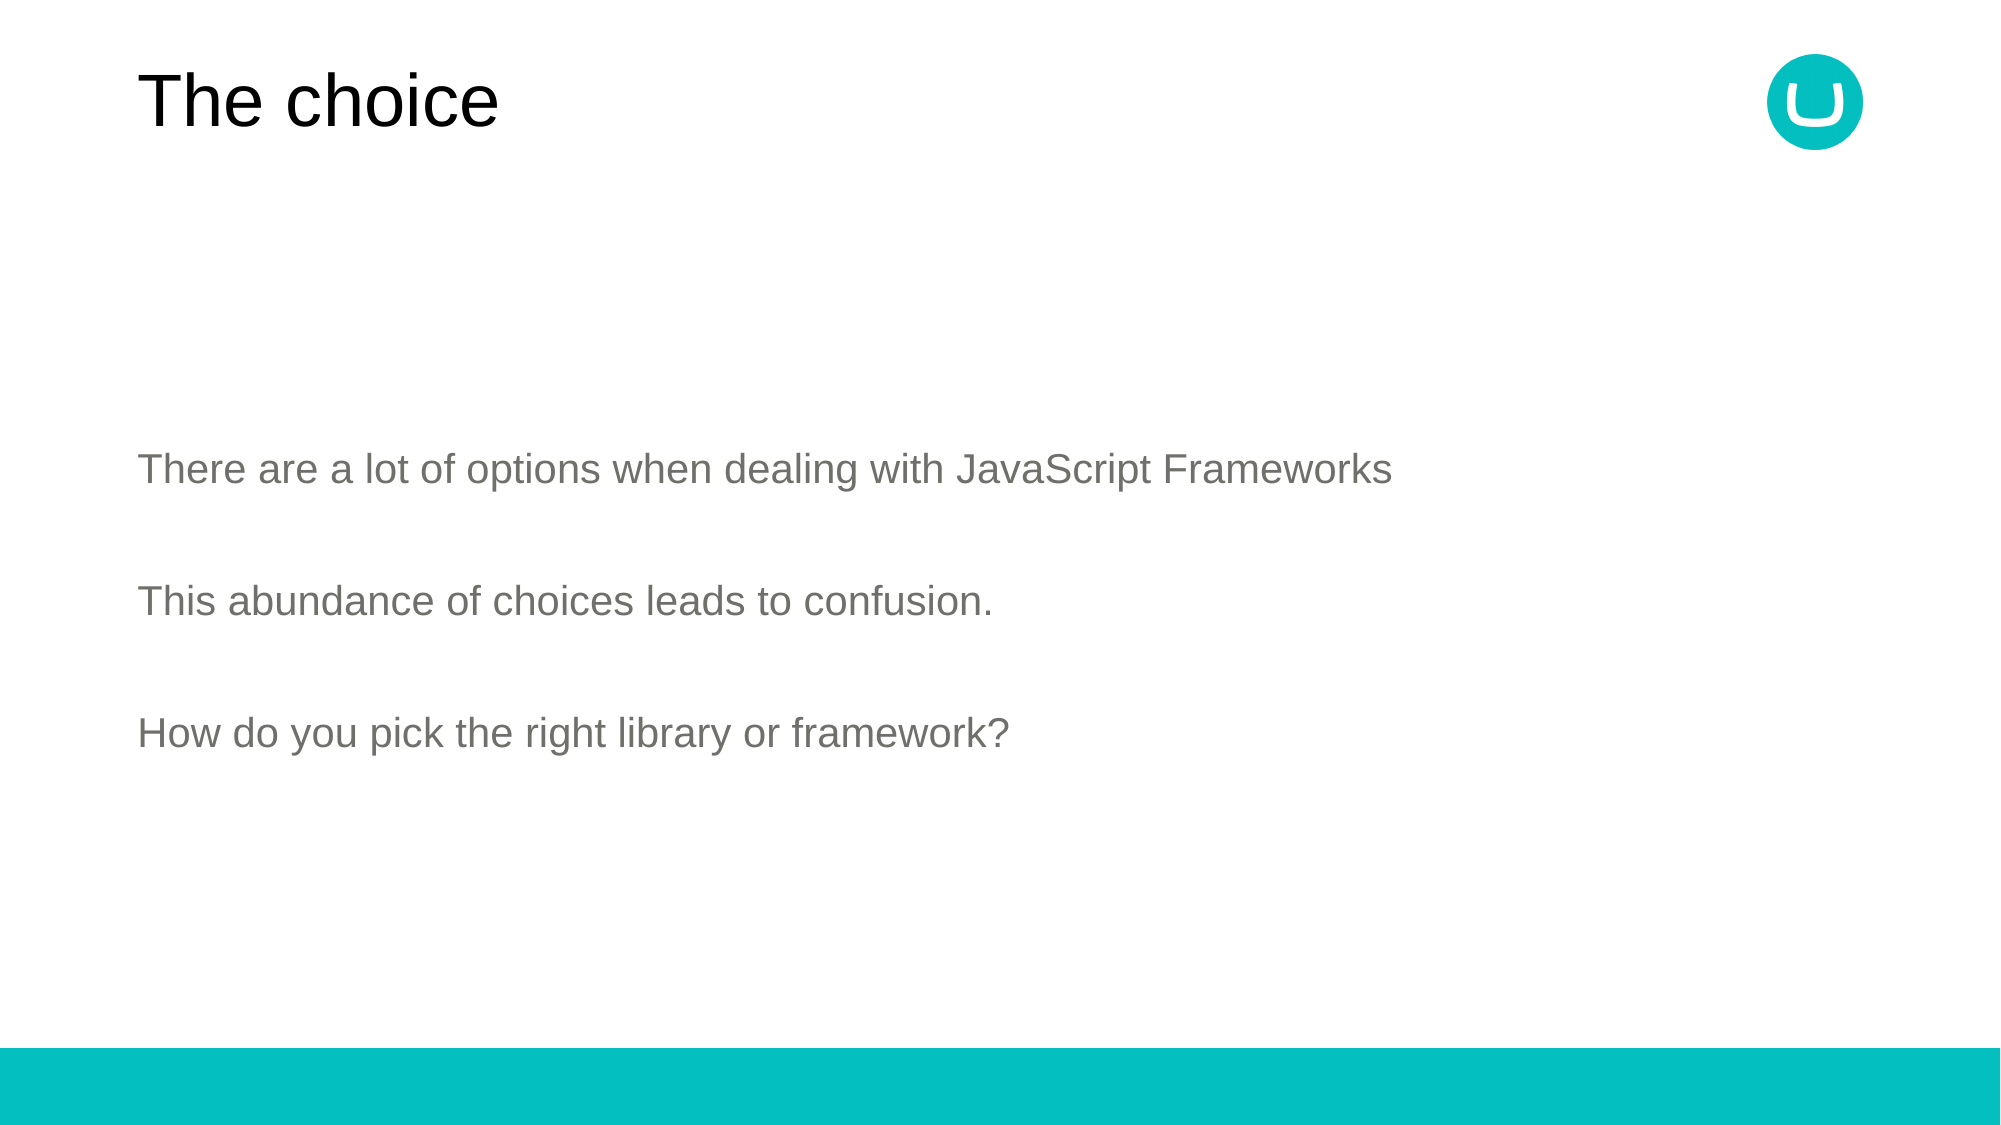

# The choice
There are a lot of options when dealing with JavaScript Frameworks

This abundance of choices leads to confusion.

How do you pick the right library or framework?